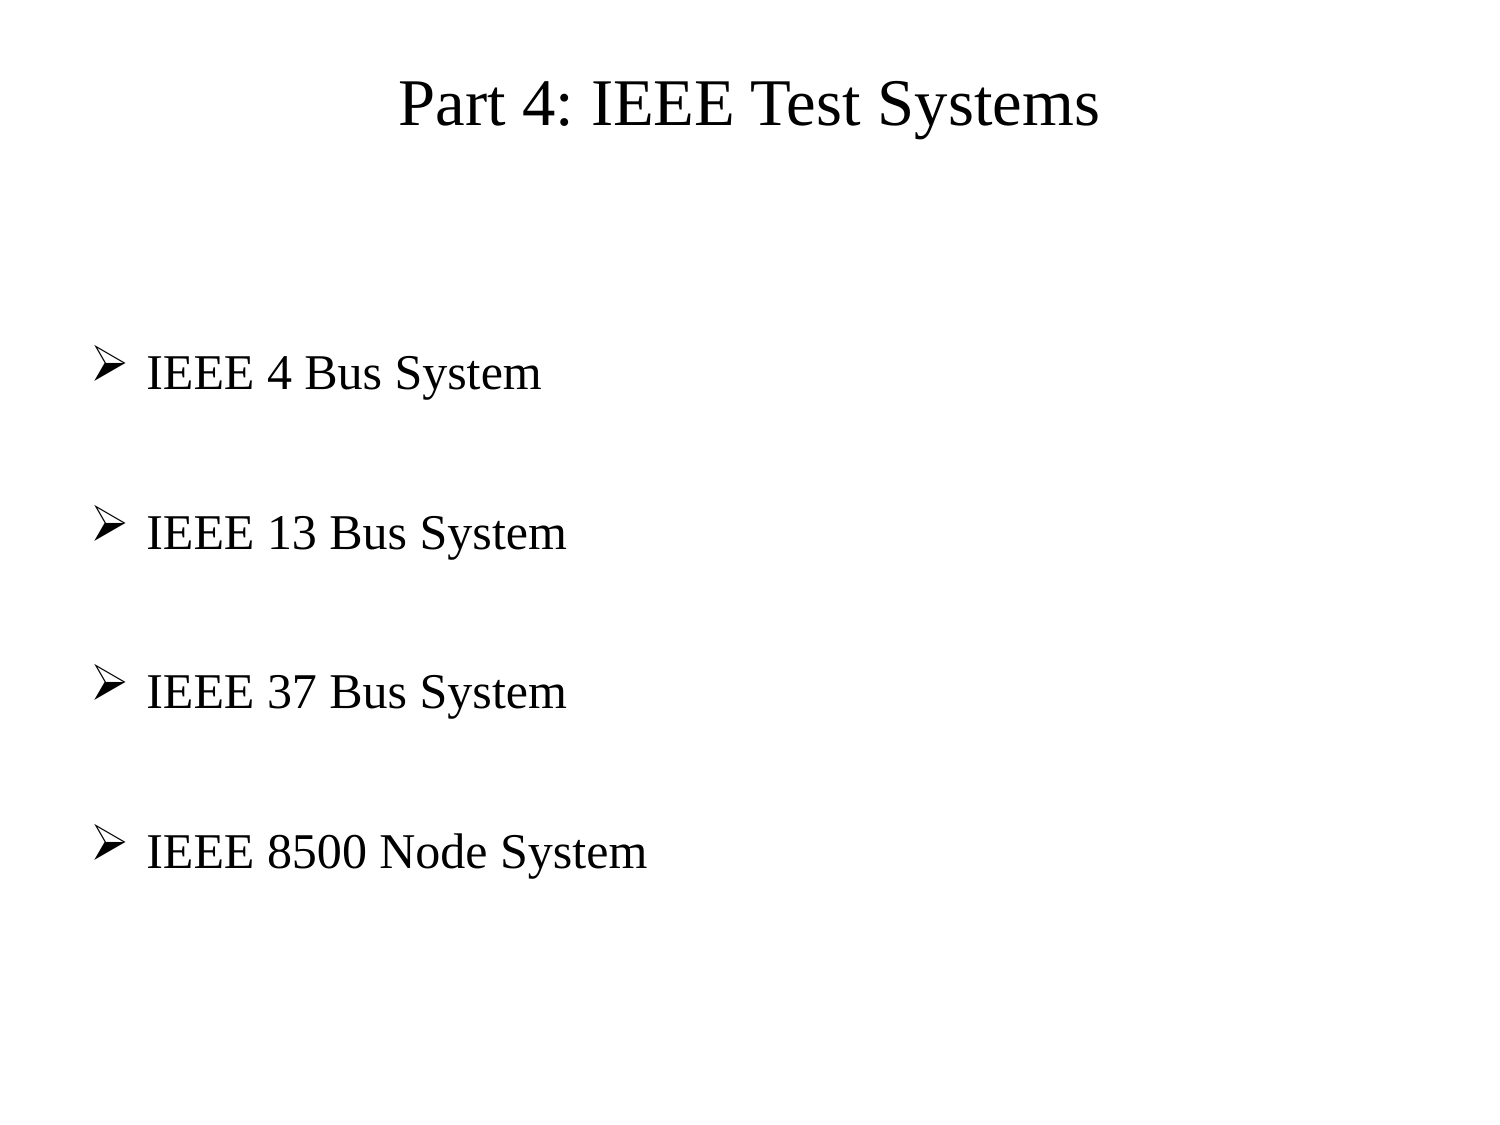

# Part 4: IEEE Test Systems

IEEE 4 Bus System

IEEE 13 Bus System

IEEE 37 Bus System

IEEE 8500 Node System